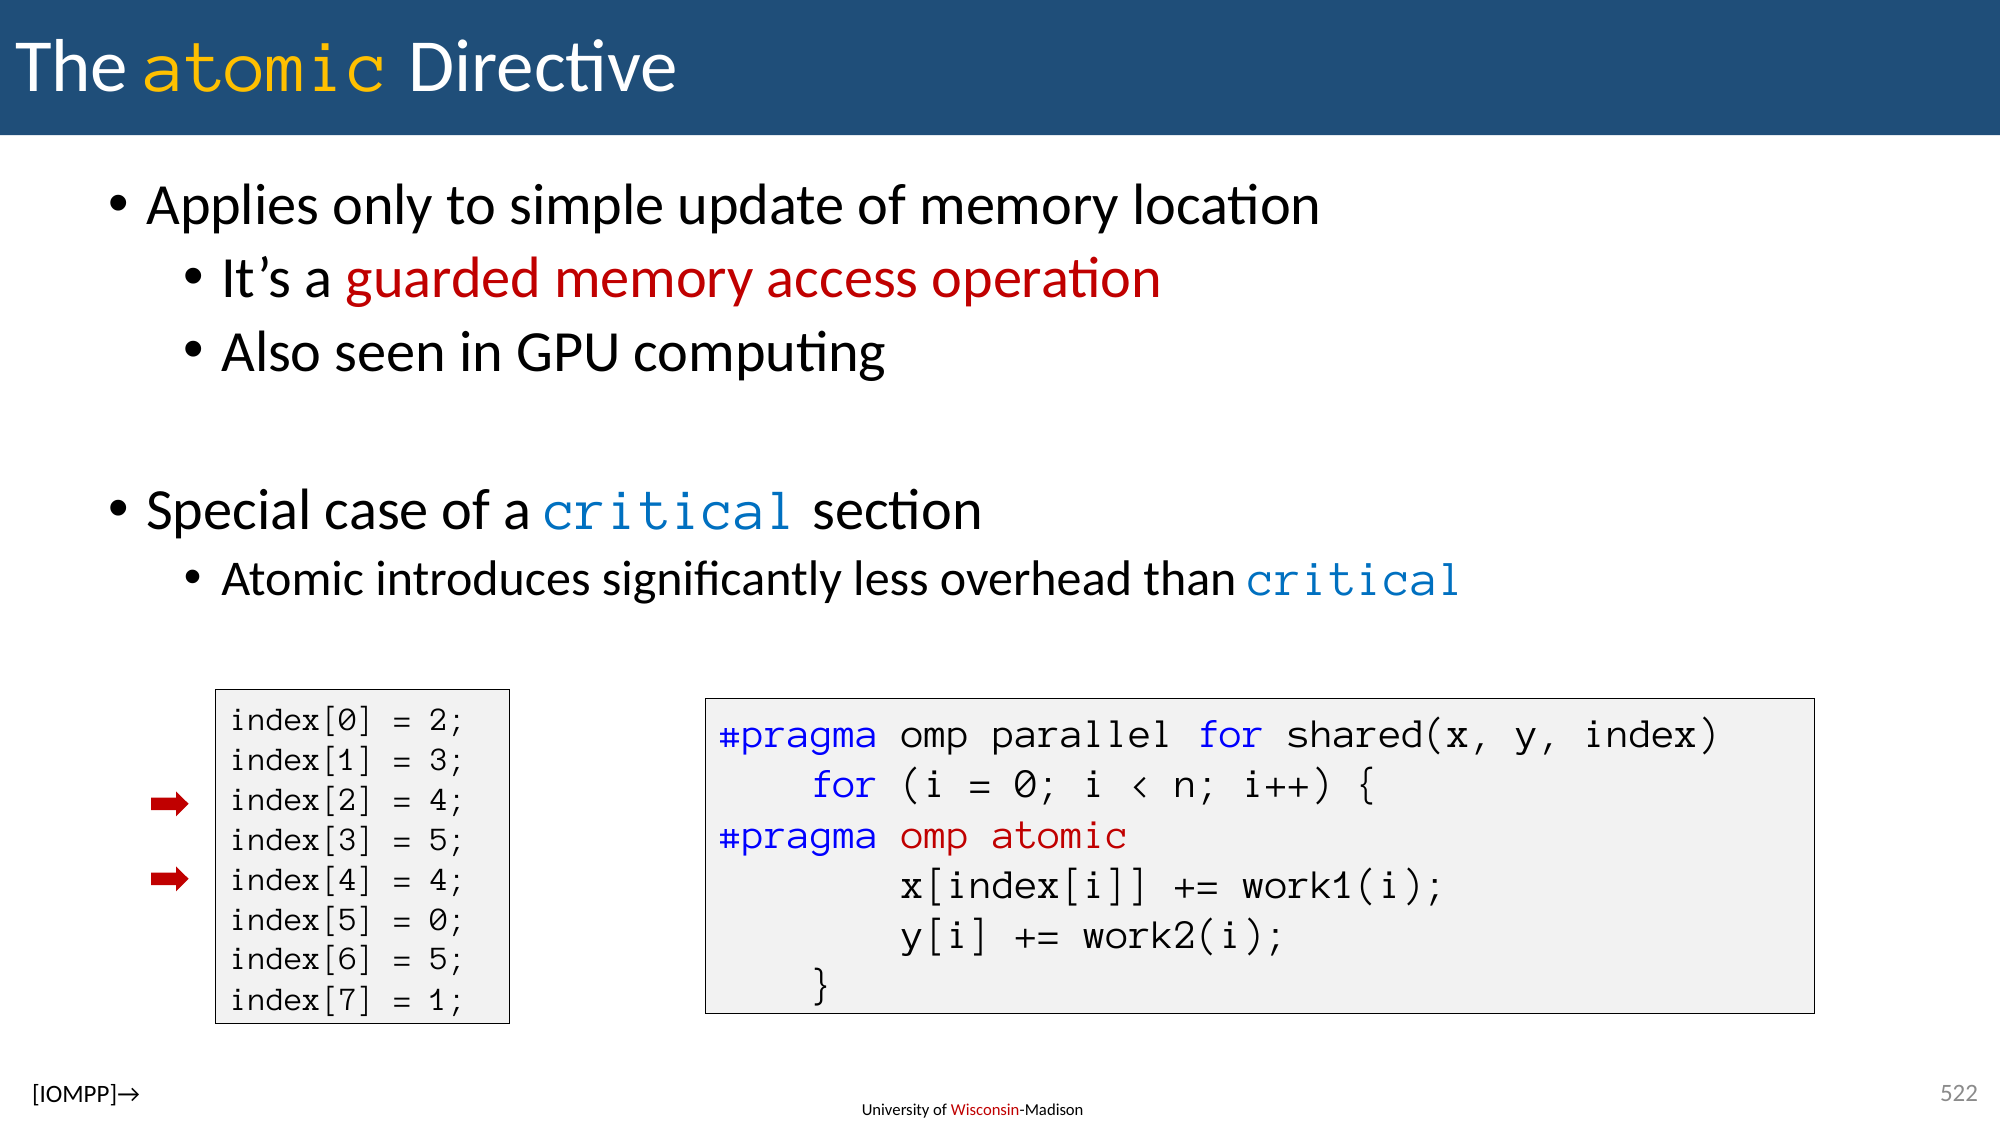

# The atomic Directive
Applies only to simple update of memory location
It’s a guarded memory access operation
Also seen in GPU computing

Special case of a critical section
Atomic introduces significantly less overhead than critical
index[0] = 2;
index[1] = 3;
index[2] = 4;
index[3] = 5;
index[4] = 4;
index[5] = 0;
index[6] = 5;
index[7] = 1;
#pragma omp parallel for shared(x, y, index)
    for (i = 0; i < n; i++) {
#pragma omp atomic
        x[index[i]] += work1(i);
        y[i] += work2(i);
    }

[IOMPP]→
522